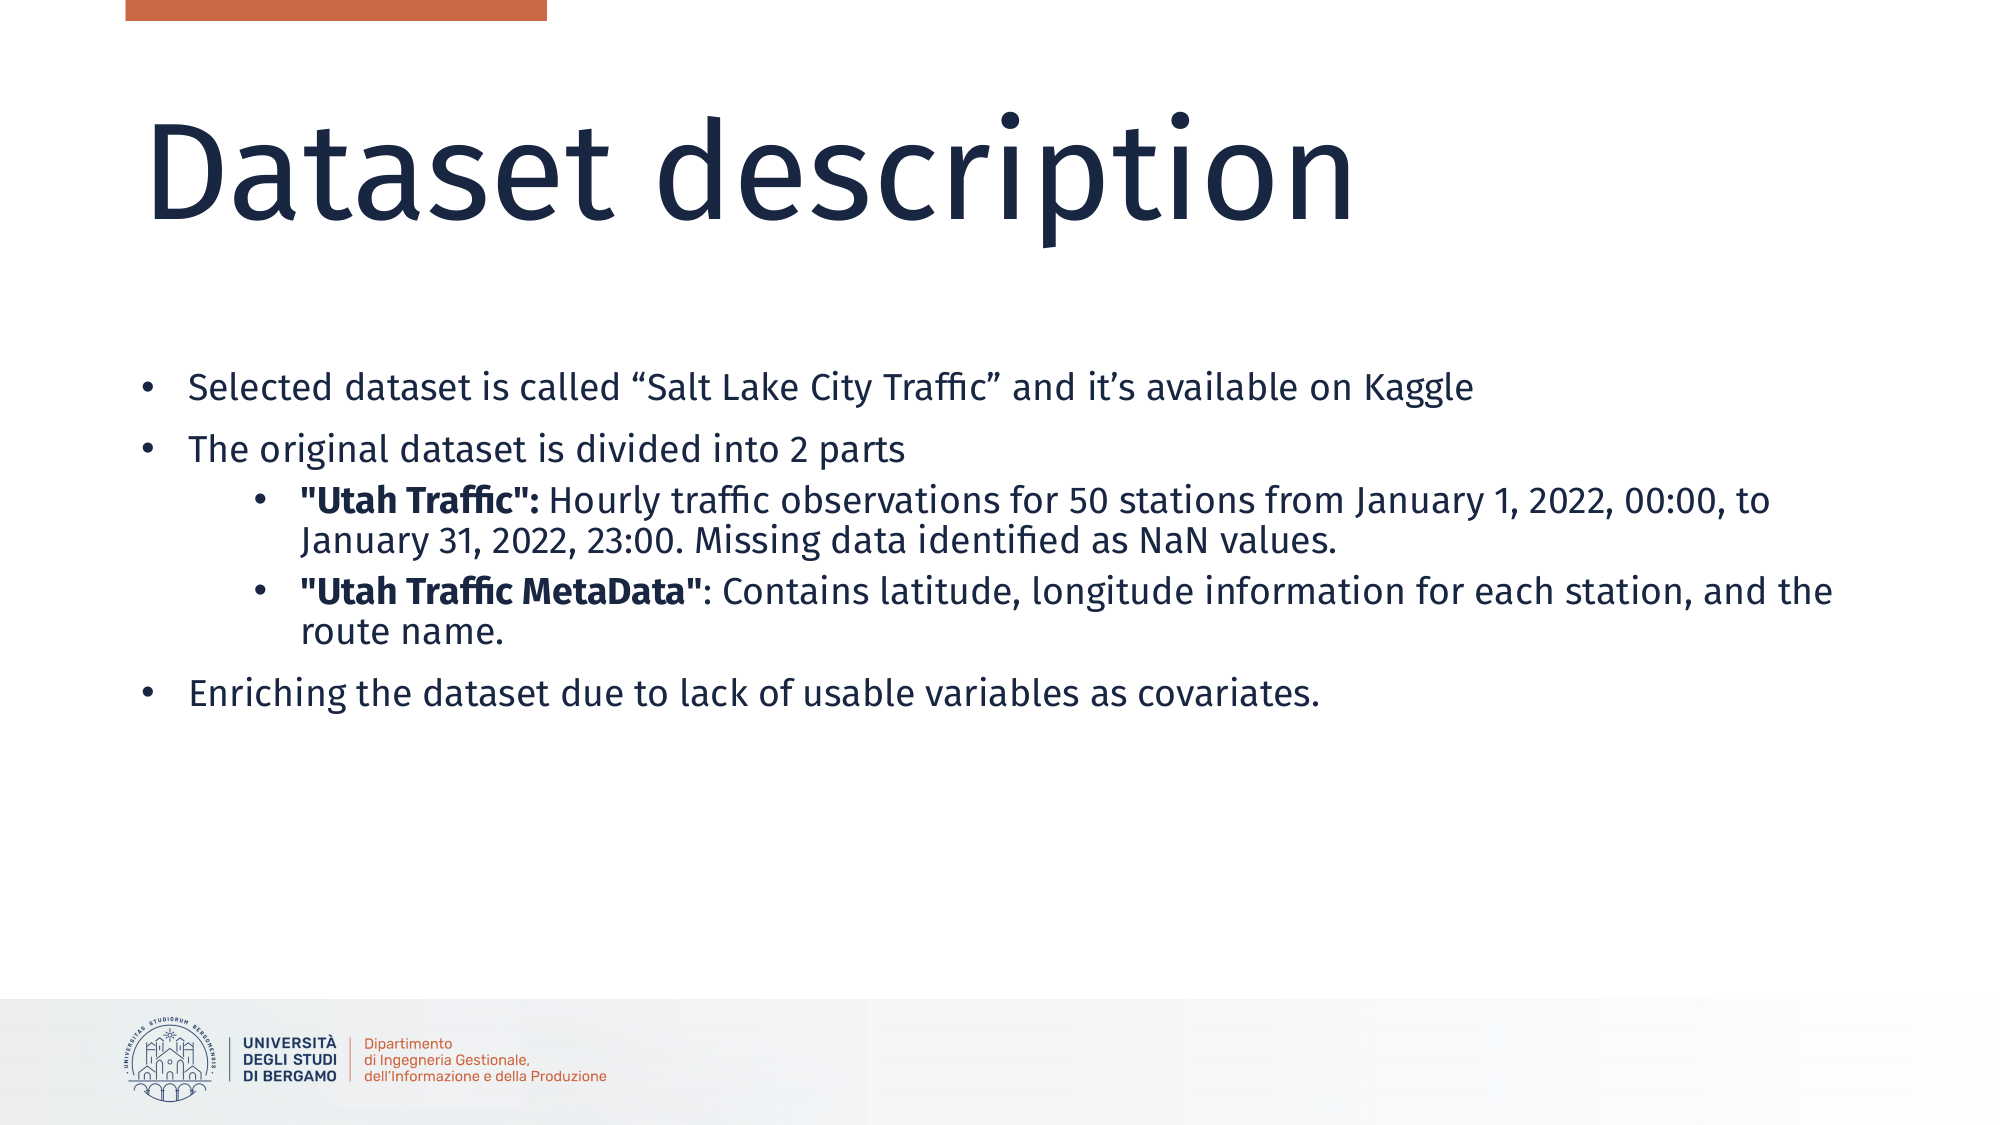

# Dataset description
Selected dataset is called “Salt Lake City Traffic” and it’s available on Kaggle
The original dataset is divided into 2 parts
"Utah Traffic": Hourly traffic observations for 50 stations from January 1, 2022, 00:00, to January 31, 2022, 23:00. Missing data identified as NaN values.
"Utah Traffic MetaData": Contains latitude, longitude information for each station, and the route name.
Enriching the dataset due to lack of usable variables as covariates.